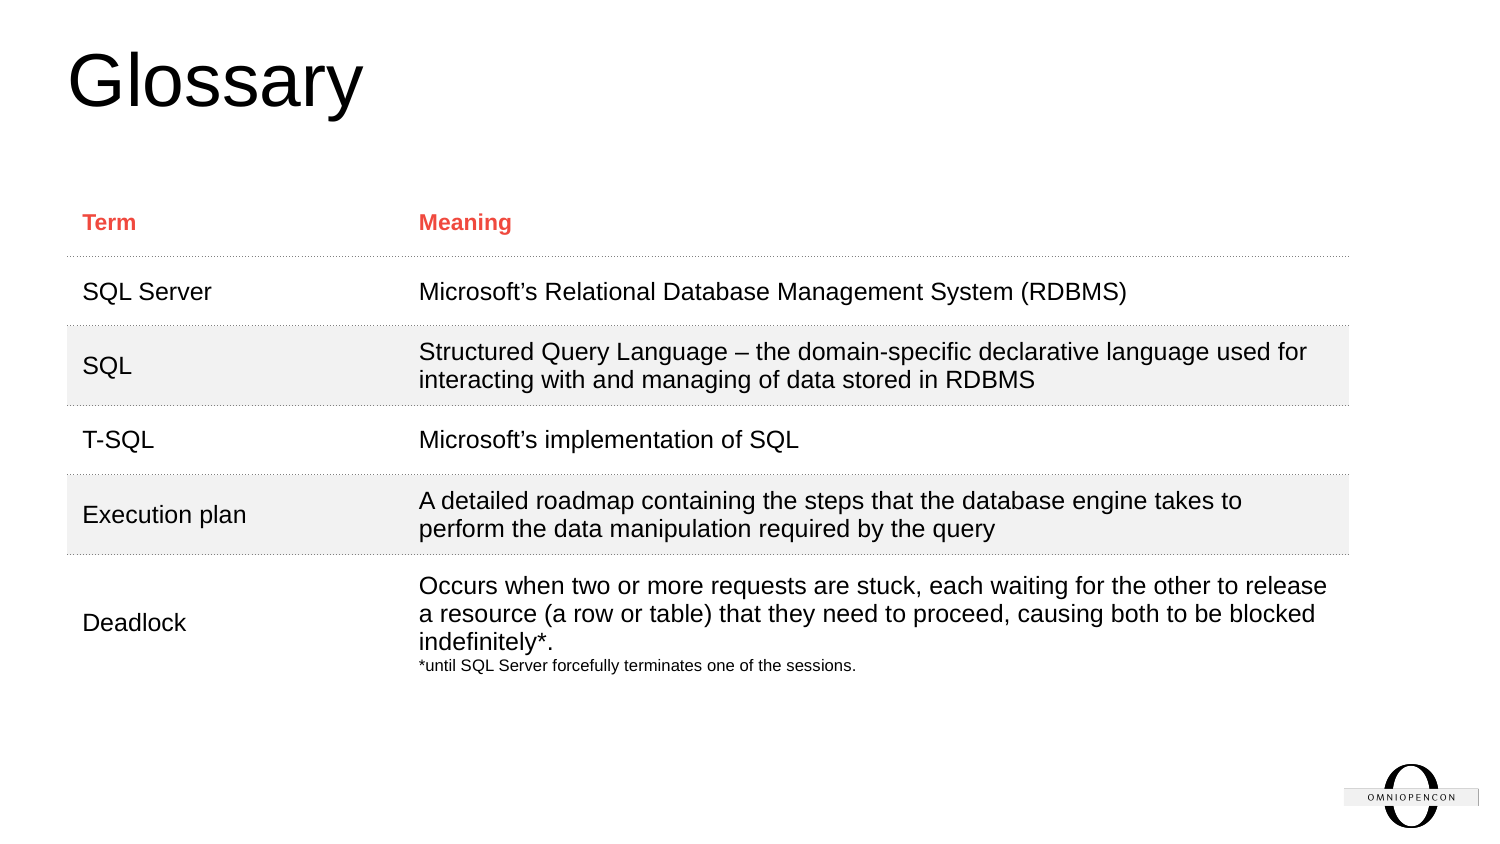

# Glossary
| Term | Meaning |
| --- | --- |
| SQL Server | Microsoft’s Relational Database Management System (RDBMS) |
| SQL | Structured Query Language – the domain-specific declarative language used for interacting with and managing of data stored in RDBMS |
| T-SQL | Microsoft’s implementation of SQL |
| Execution plan | A detailed roadmap containing the steps that the database engine takes to perform the data manipulation required by the query |
| Deadlock | Occurs when two or more requests are stuck, each waiting for the other to release a resource (a row or table) that they need to proceed, causing both to be blocked indefinitely\*. \*until SQL Server forcefully terminates one of the sessions. |